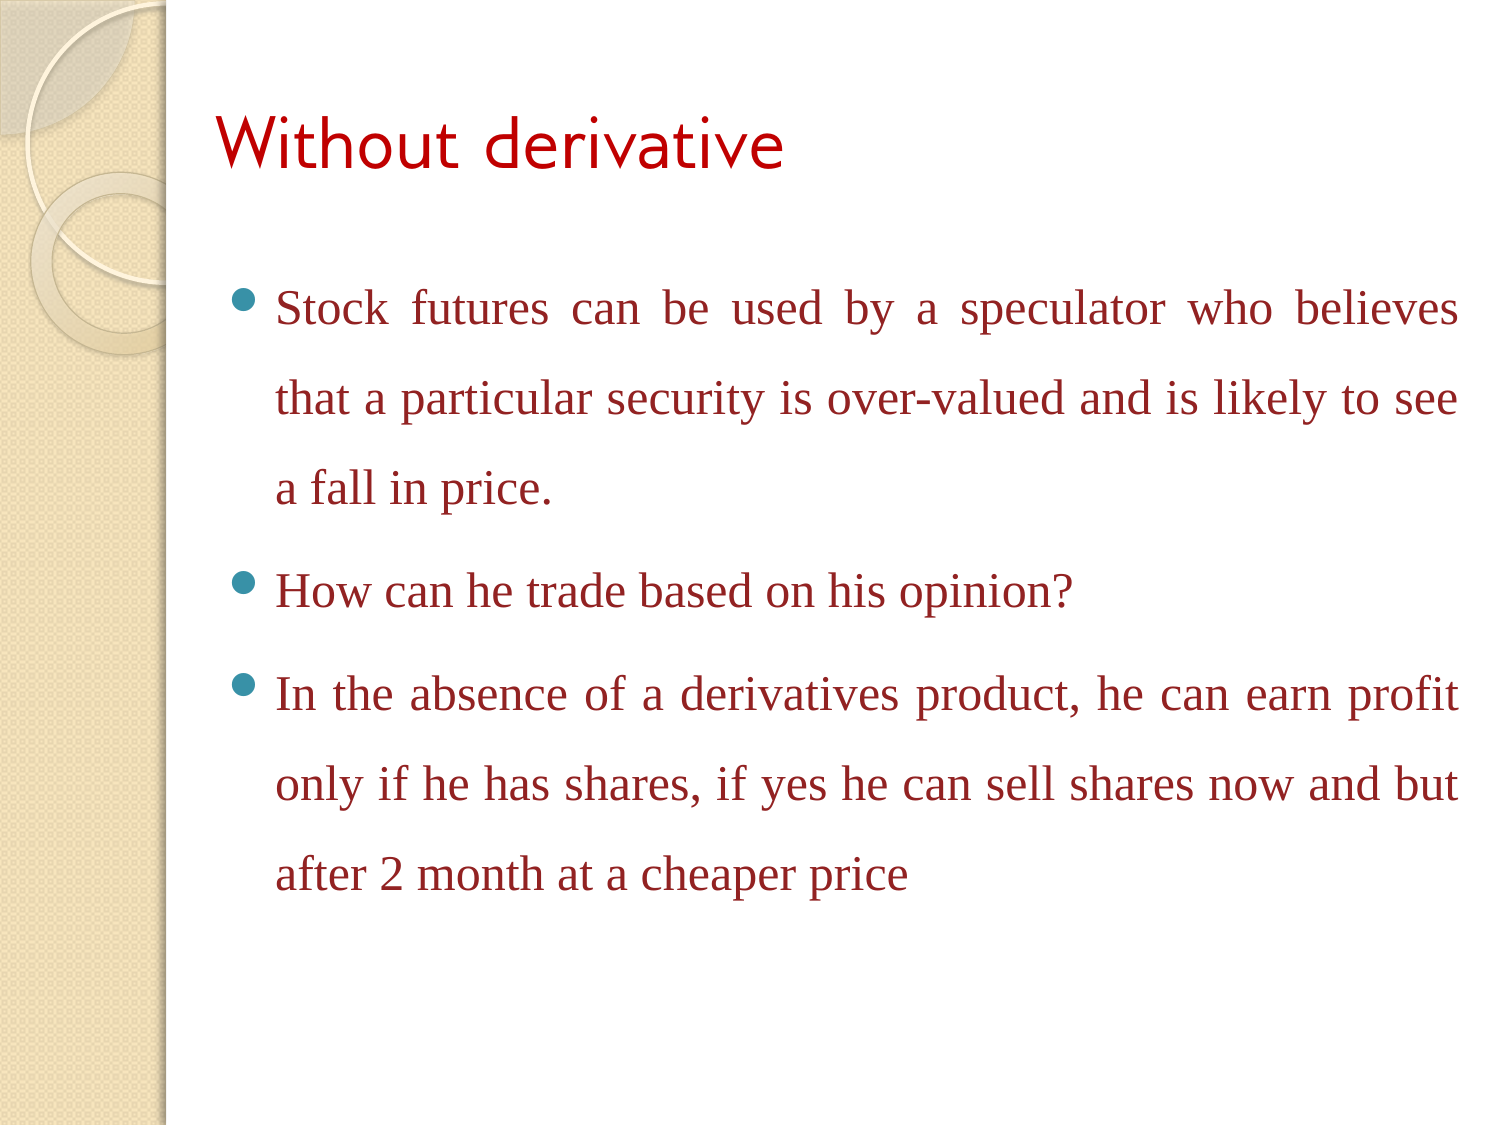

# Without derivative
Stock futures can be used by a speculator who believes that a particular security is over-valued and is likely to see a fall in price.
How can he trade based on his opinion?
In the absence of a derivatives product, he can earn profit only if he has shares, if yes he can sell shares now and but after 2 month at a cheaper price